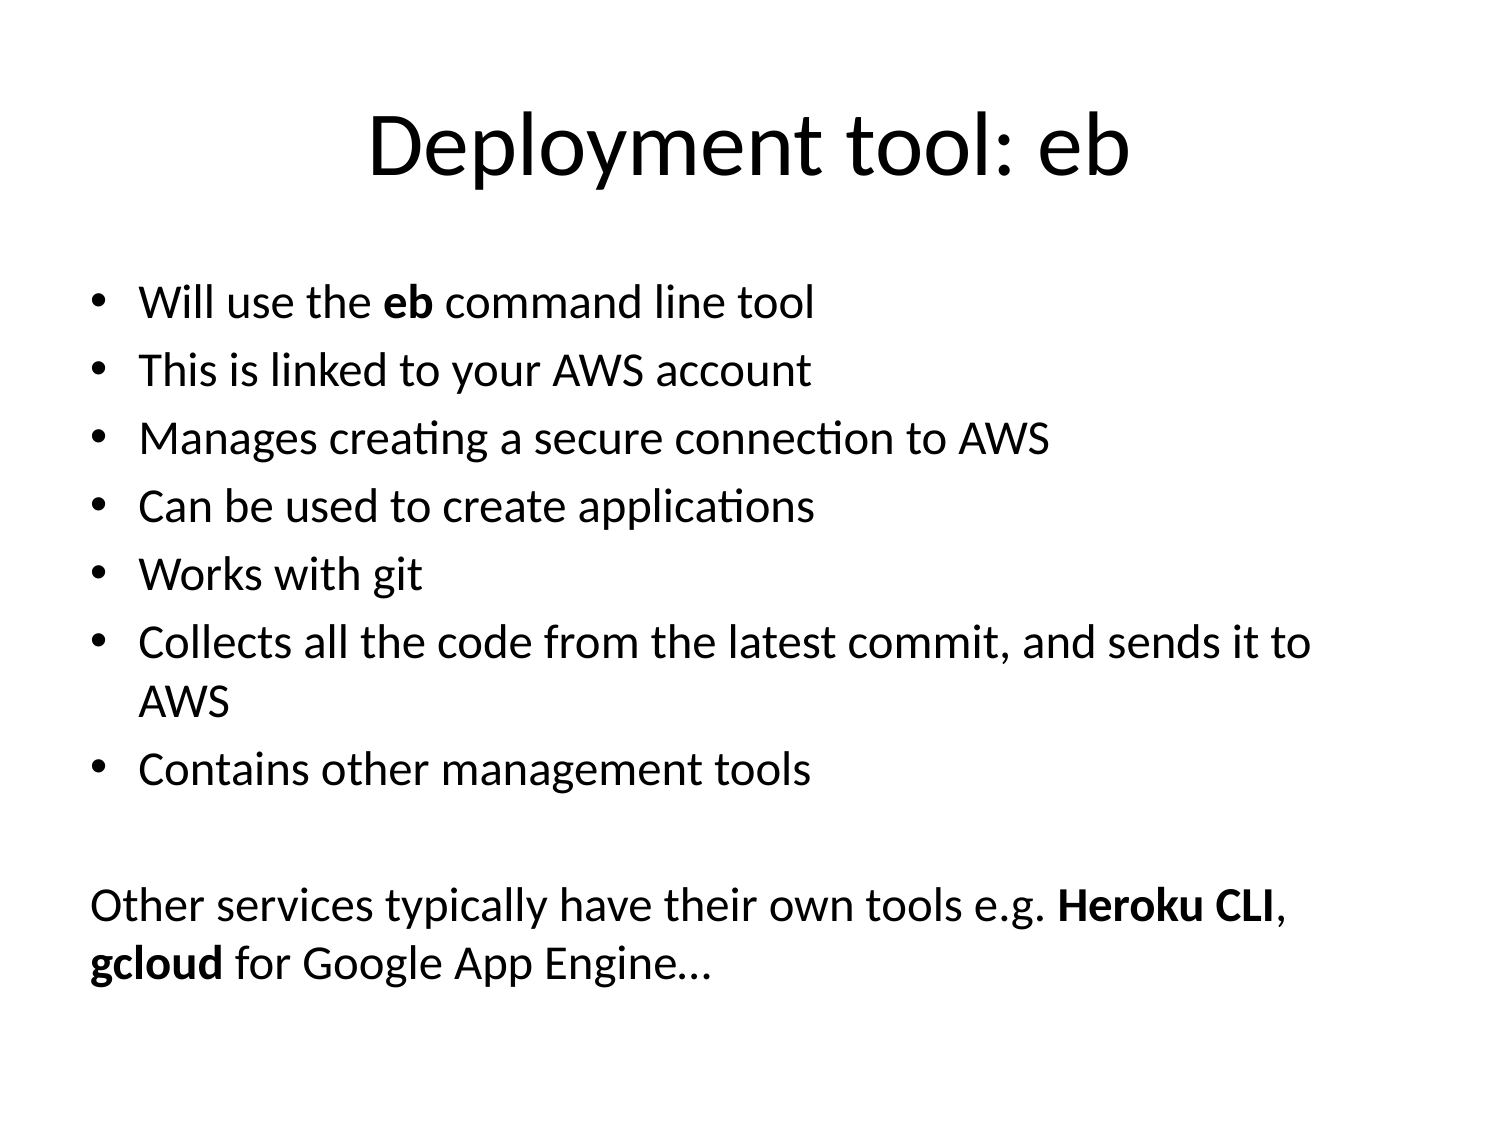

# Deployment tool: eb
Will use the eb command line tool
This is linked to your AWS account
Manages creating a secure connection to AWS
Can be used to create applications
Works with git
Collects all the code from the latest commit, and sends it to AWS
Contains other management tools

Other services typically have their own tools e.g. Heroku CLI, gcloud for Google App Engine…